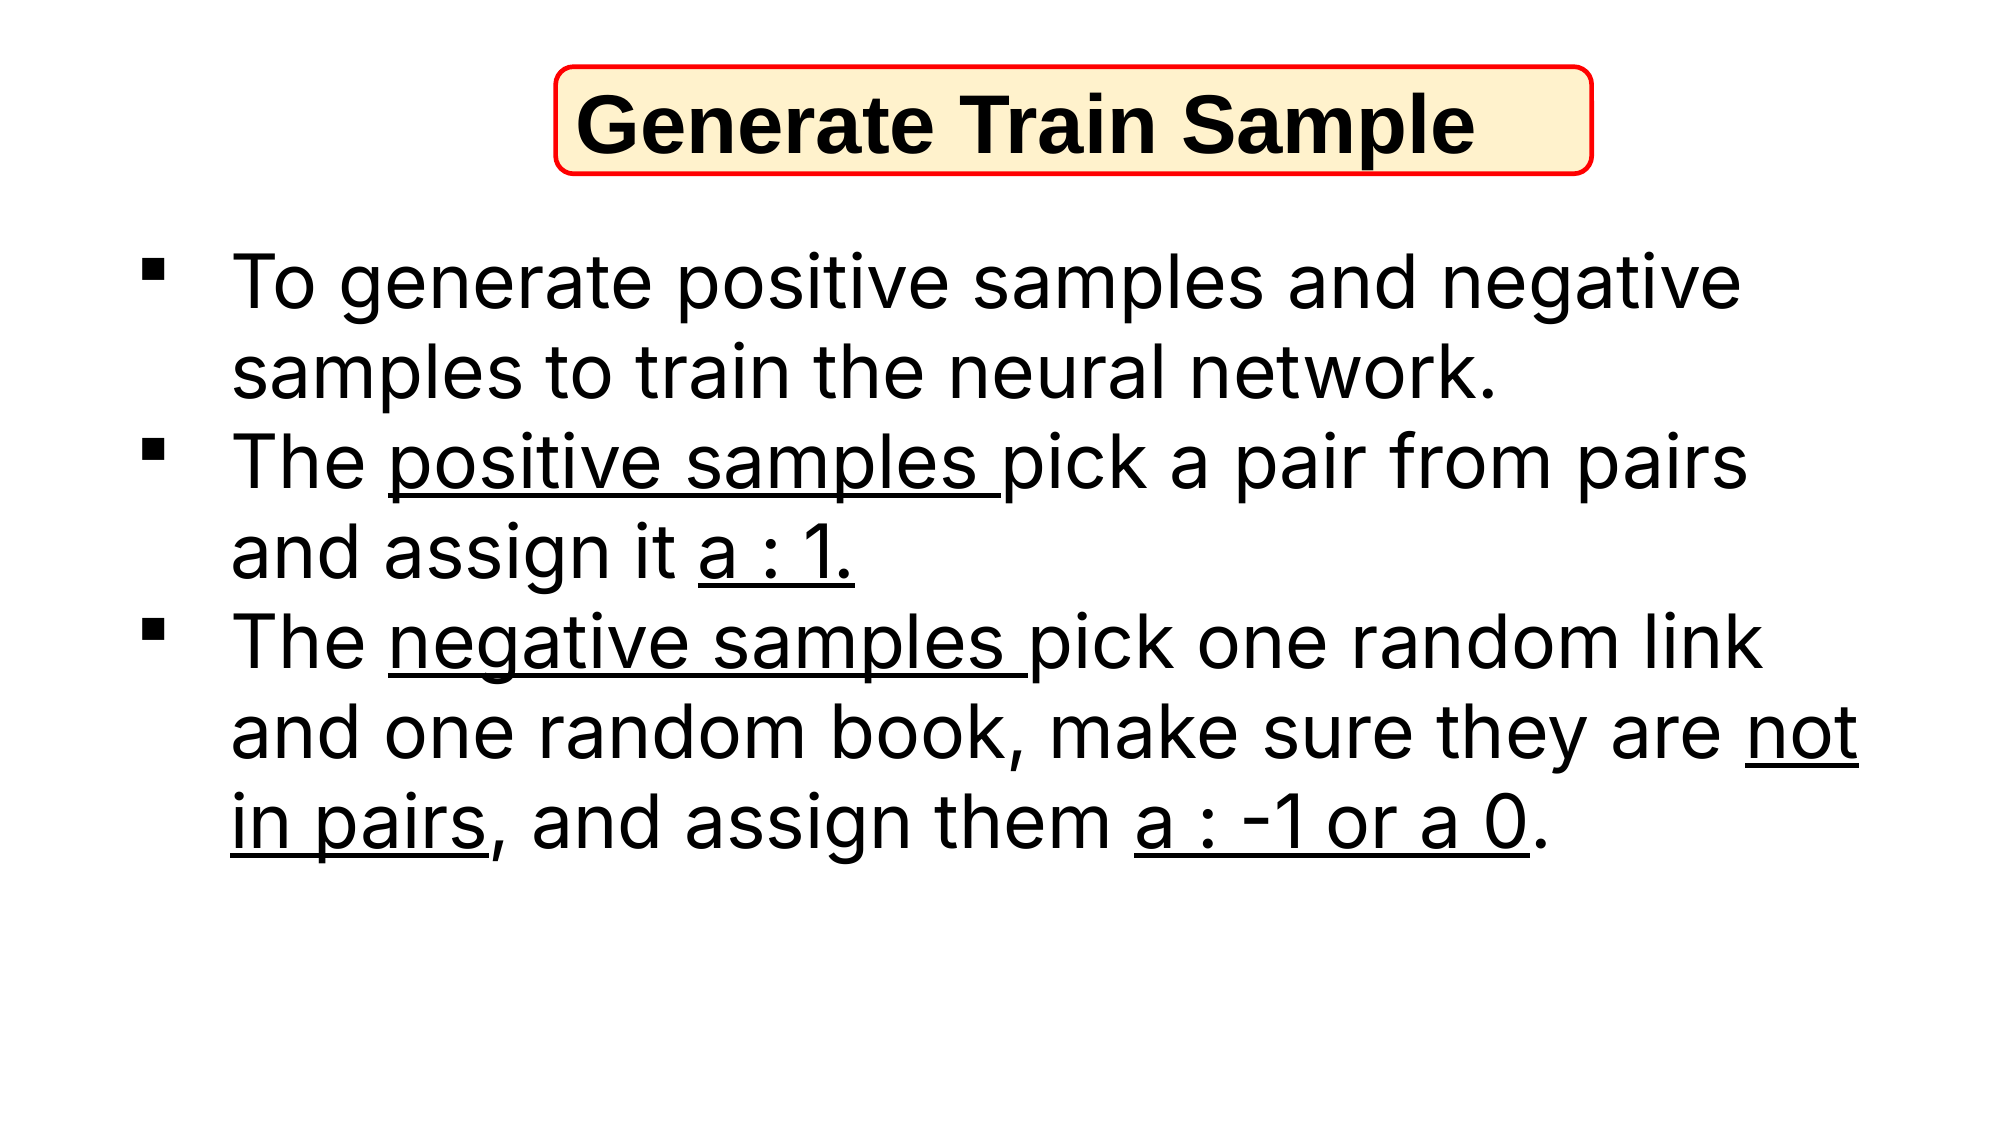

Generate Train Sample
To generate positive samples and negative samples to train the neural network.
The positive samples pick a pair from pairs and assign it a : 1.
The negative samples pick one random link and one random book, make sure they are not in pairs, and assign them a : -1 or a 0.